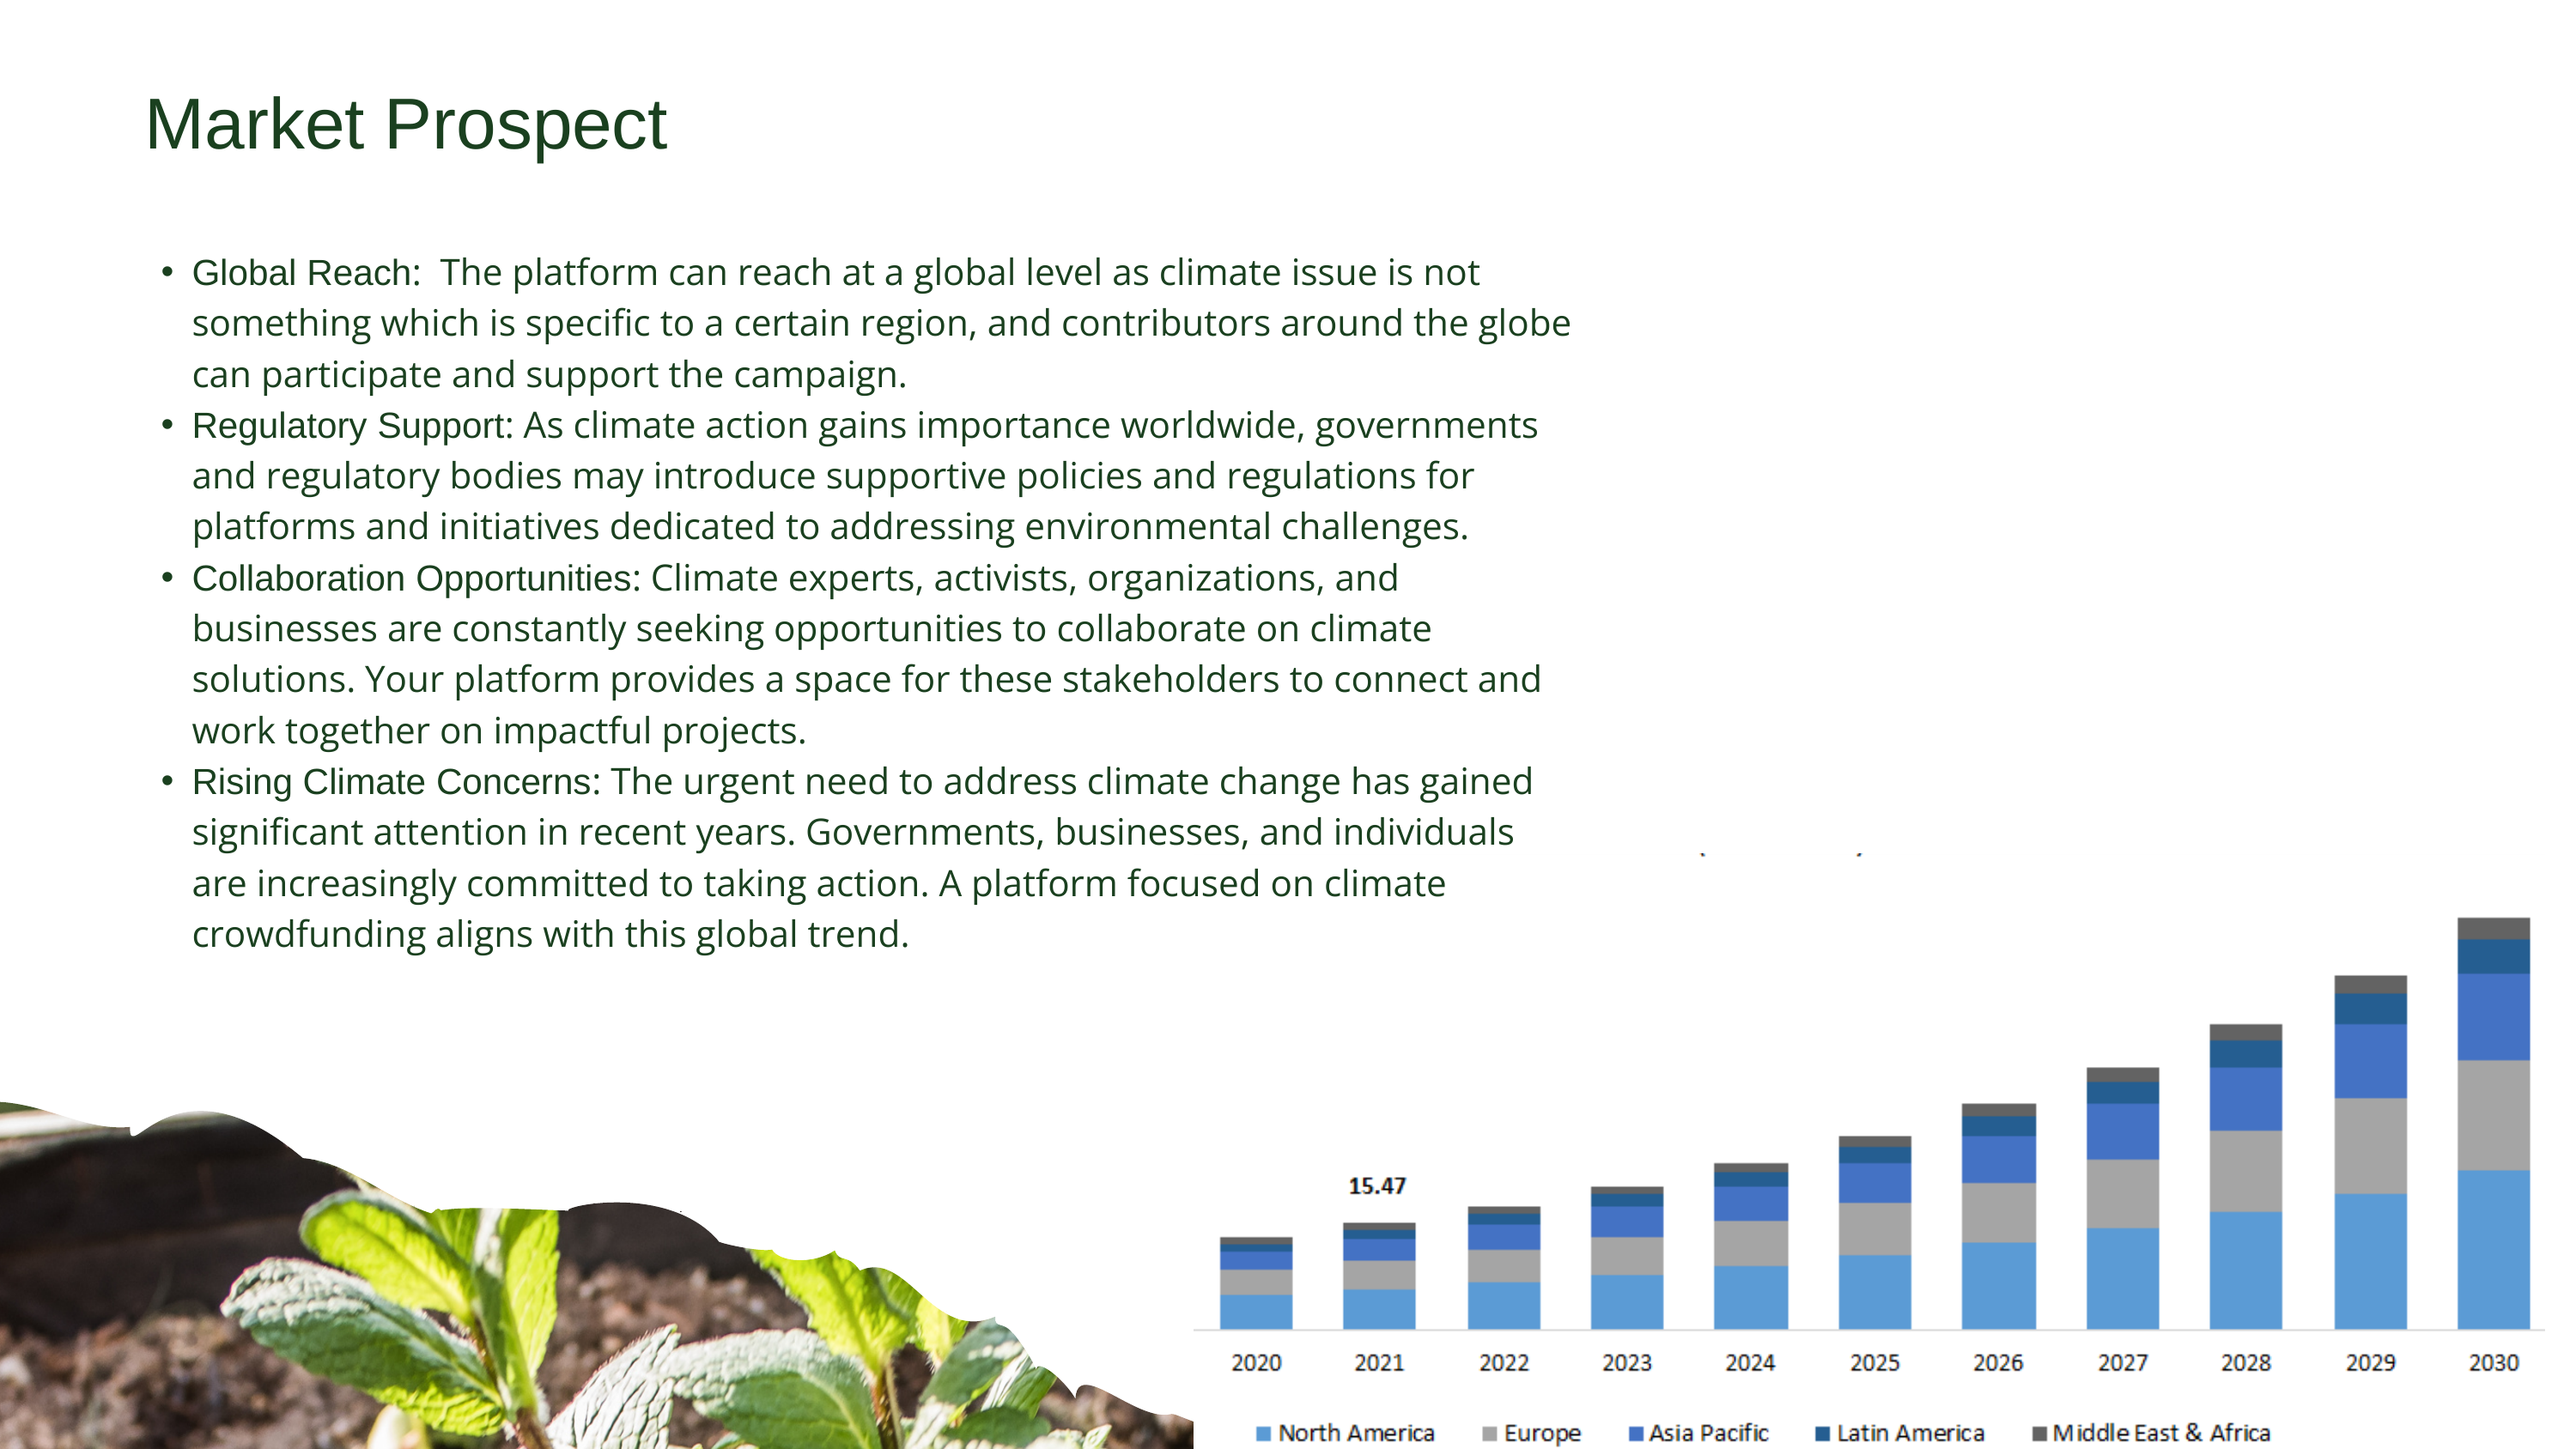

Market Prospect
Global Reach:  The platform can reach at a global level as climate issue is not something which is specific to a certain region, and contributors around the globe can participate and support the campaign.
Regulatory Support: As climate action gains importance worldwide, governments and regulatory bodies may introduce supportive policies and regulations for platforms and initiatives dedicated to addressing environmental challenges.
Collaboration Opportunities: Climate experts, activists, organizations, and businesses are constantly seeking opportunities to collaborate on climate solutions. Your platform provides a space for these stakeholders to connect and work together on impactful projects.
Rising Climate Concerns: The urgent need to address climate change has gained significant attention in recent years. Governments, businesses, and individuals are increasingly committed to taking action. A platform focused on climate crowdfunding aligns with this global trend.